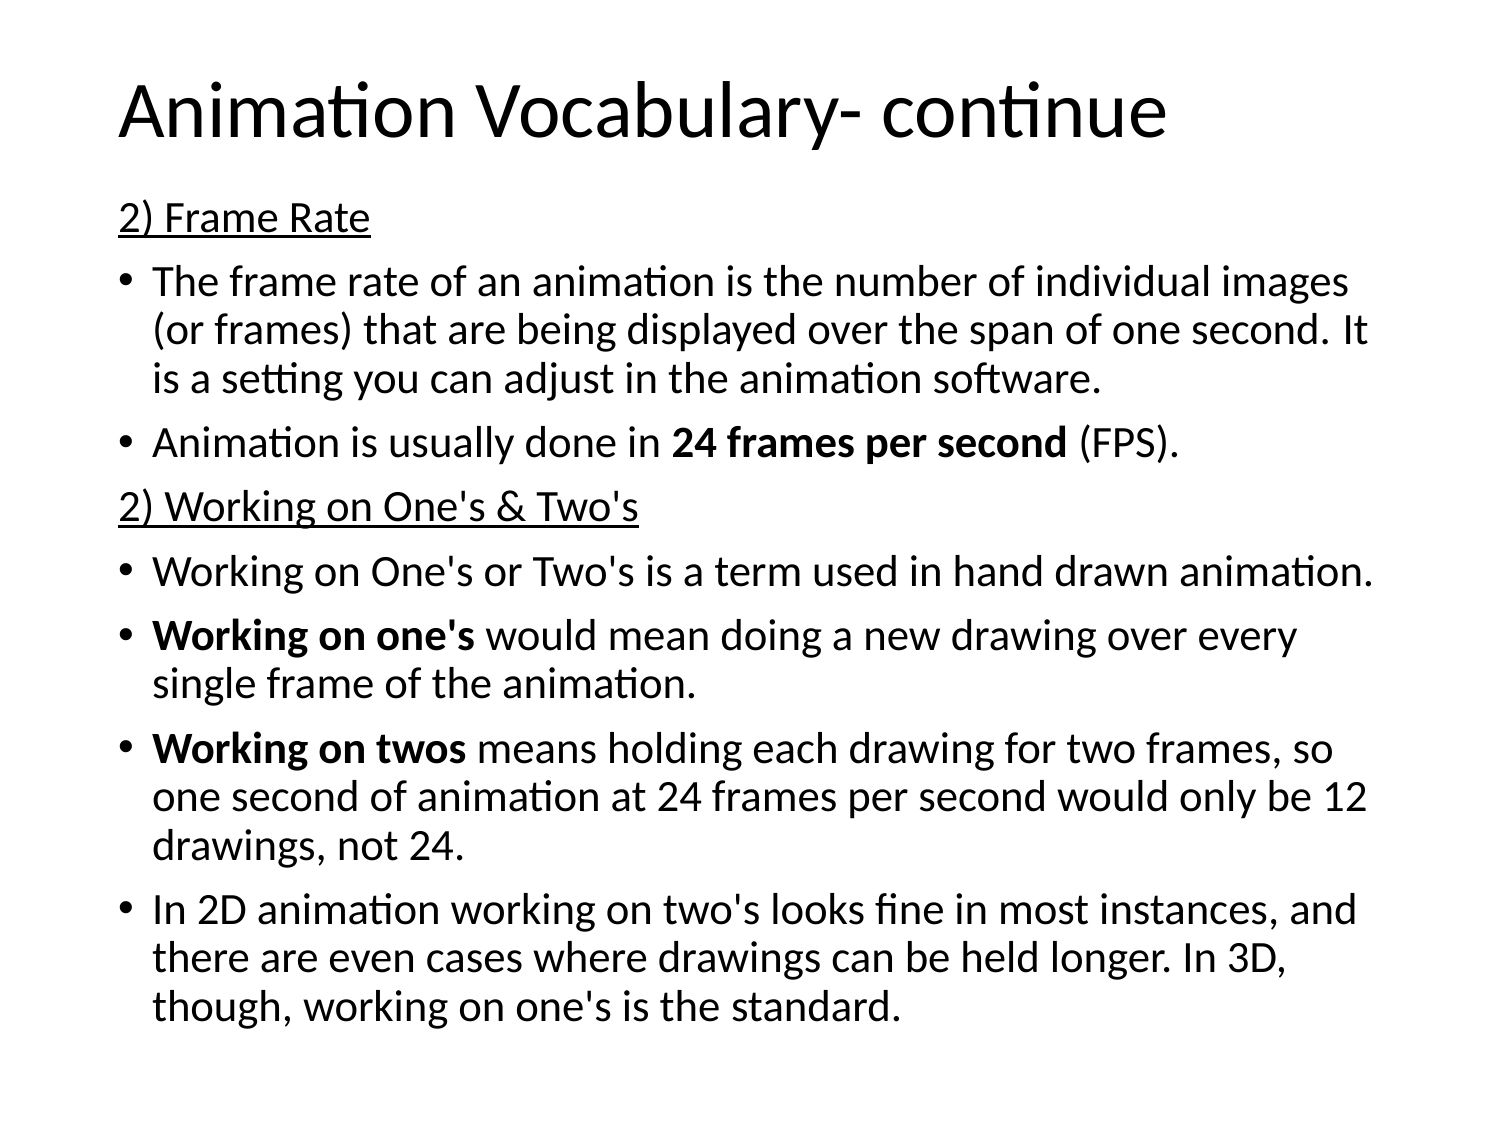

# Animation Vocabulary- continue
2) Frame Rate
The frame rate of an animation is the number of individual images (or frames) that are being displayed over the span of one second. It is a setting you can adjust in the animation software.
Animation is usually done in 24 frames per second (FPS).
2) Working on One's & Two's
Working on One's or Two's is a term used in hand drawn animation.
Working on one's would mean doing a new drawing over every single frame of the animation.
Working on twos means holding each drawing for two frames, so one second of animation at 24 frames per second would only be 12 drawings, not 24.
In 2D animation working on two's looks fine in most instances, and there are even cases where drawings can be held longer. In 3D, though, working on one's is the standard.